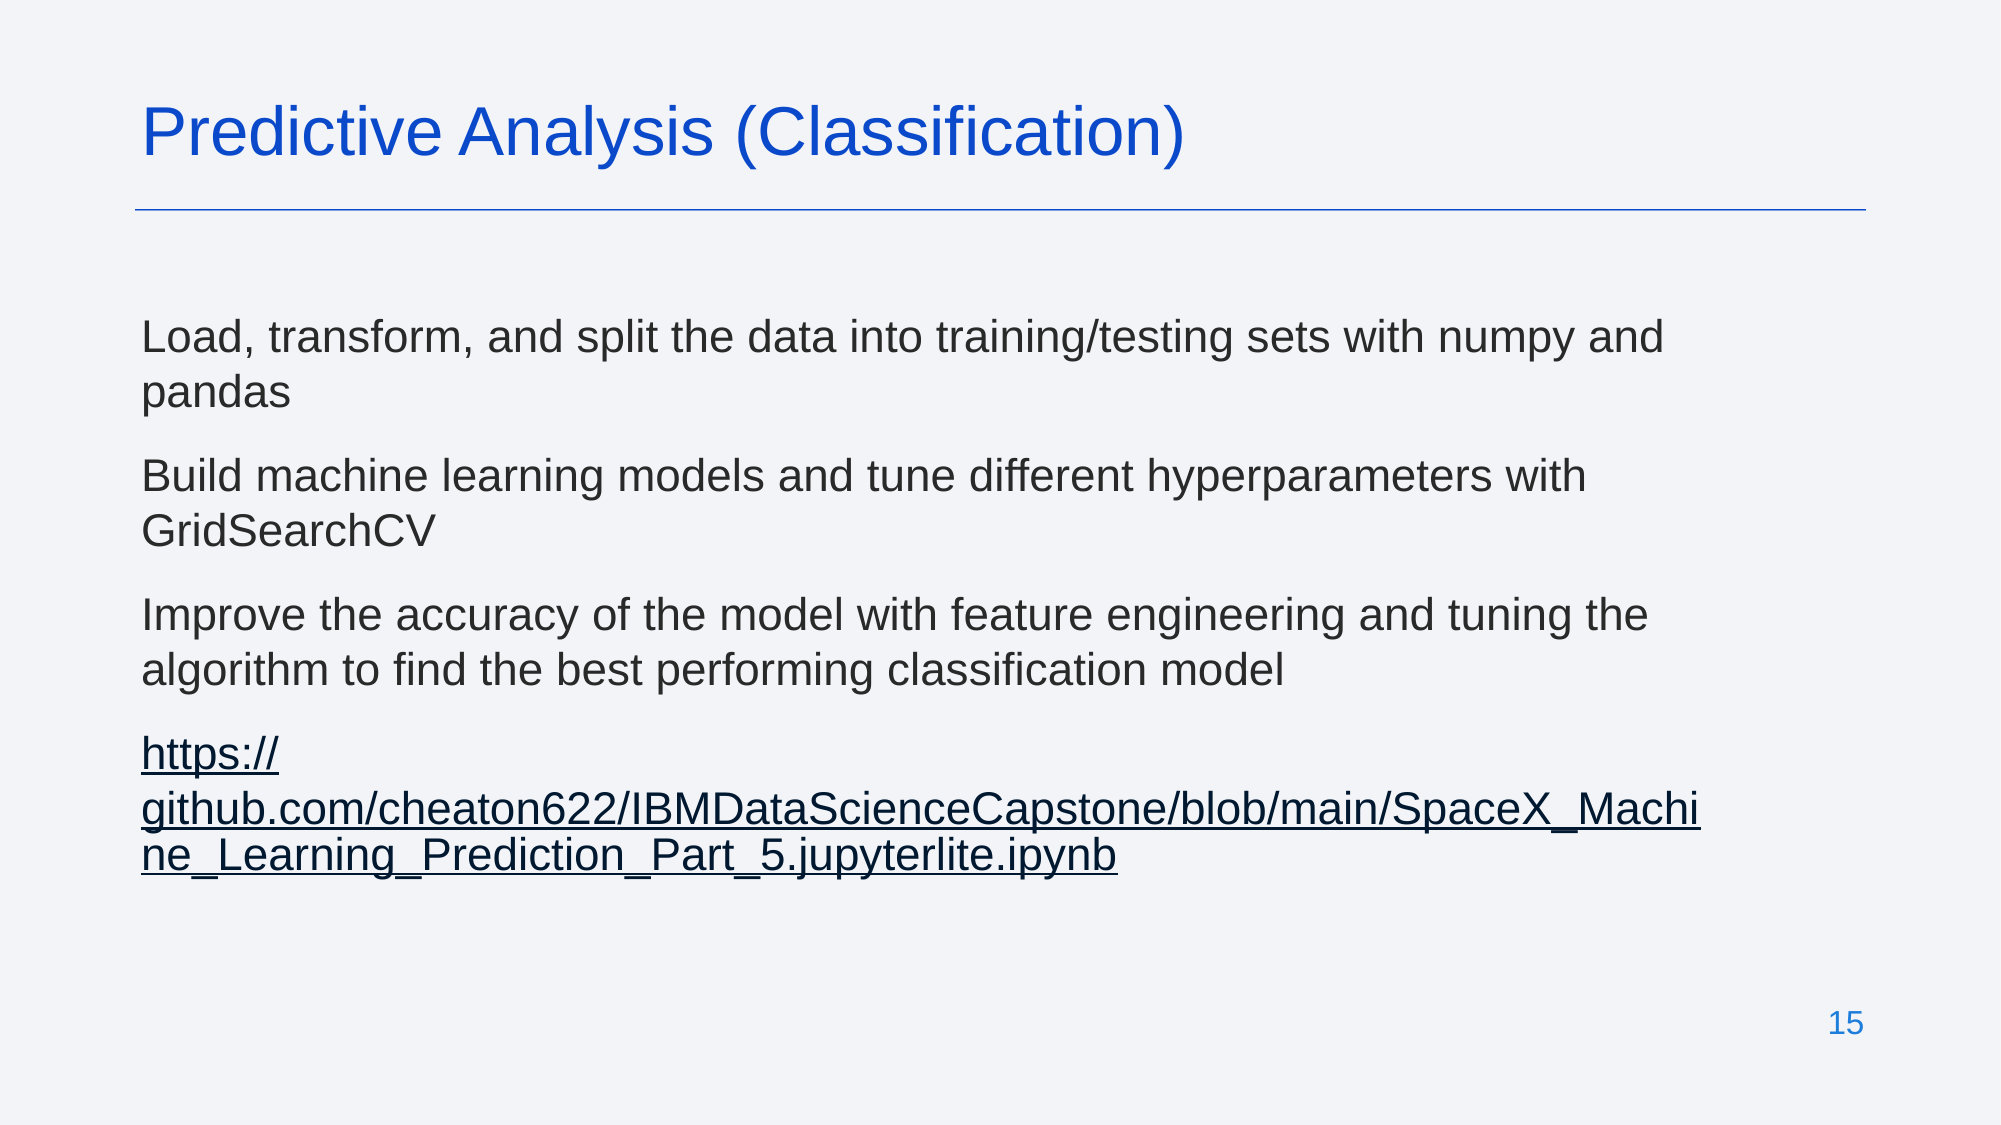

Predictive Analysis (Classification)
Load, transform, and split the data into training/testing sets with numpy and pandas
Build machine learning models and tune different hyperparameters with GridSearchCV
Improve the accuracy of the model with feature engineering and tuning the algorithm to find the best performing classification model
https://github.com/cheaton622/IBMDataScienceCapstone/blob/main/SpaceX_Machine_Learning_Prediction_Part_5.jupyterlite.ipynb

15